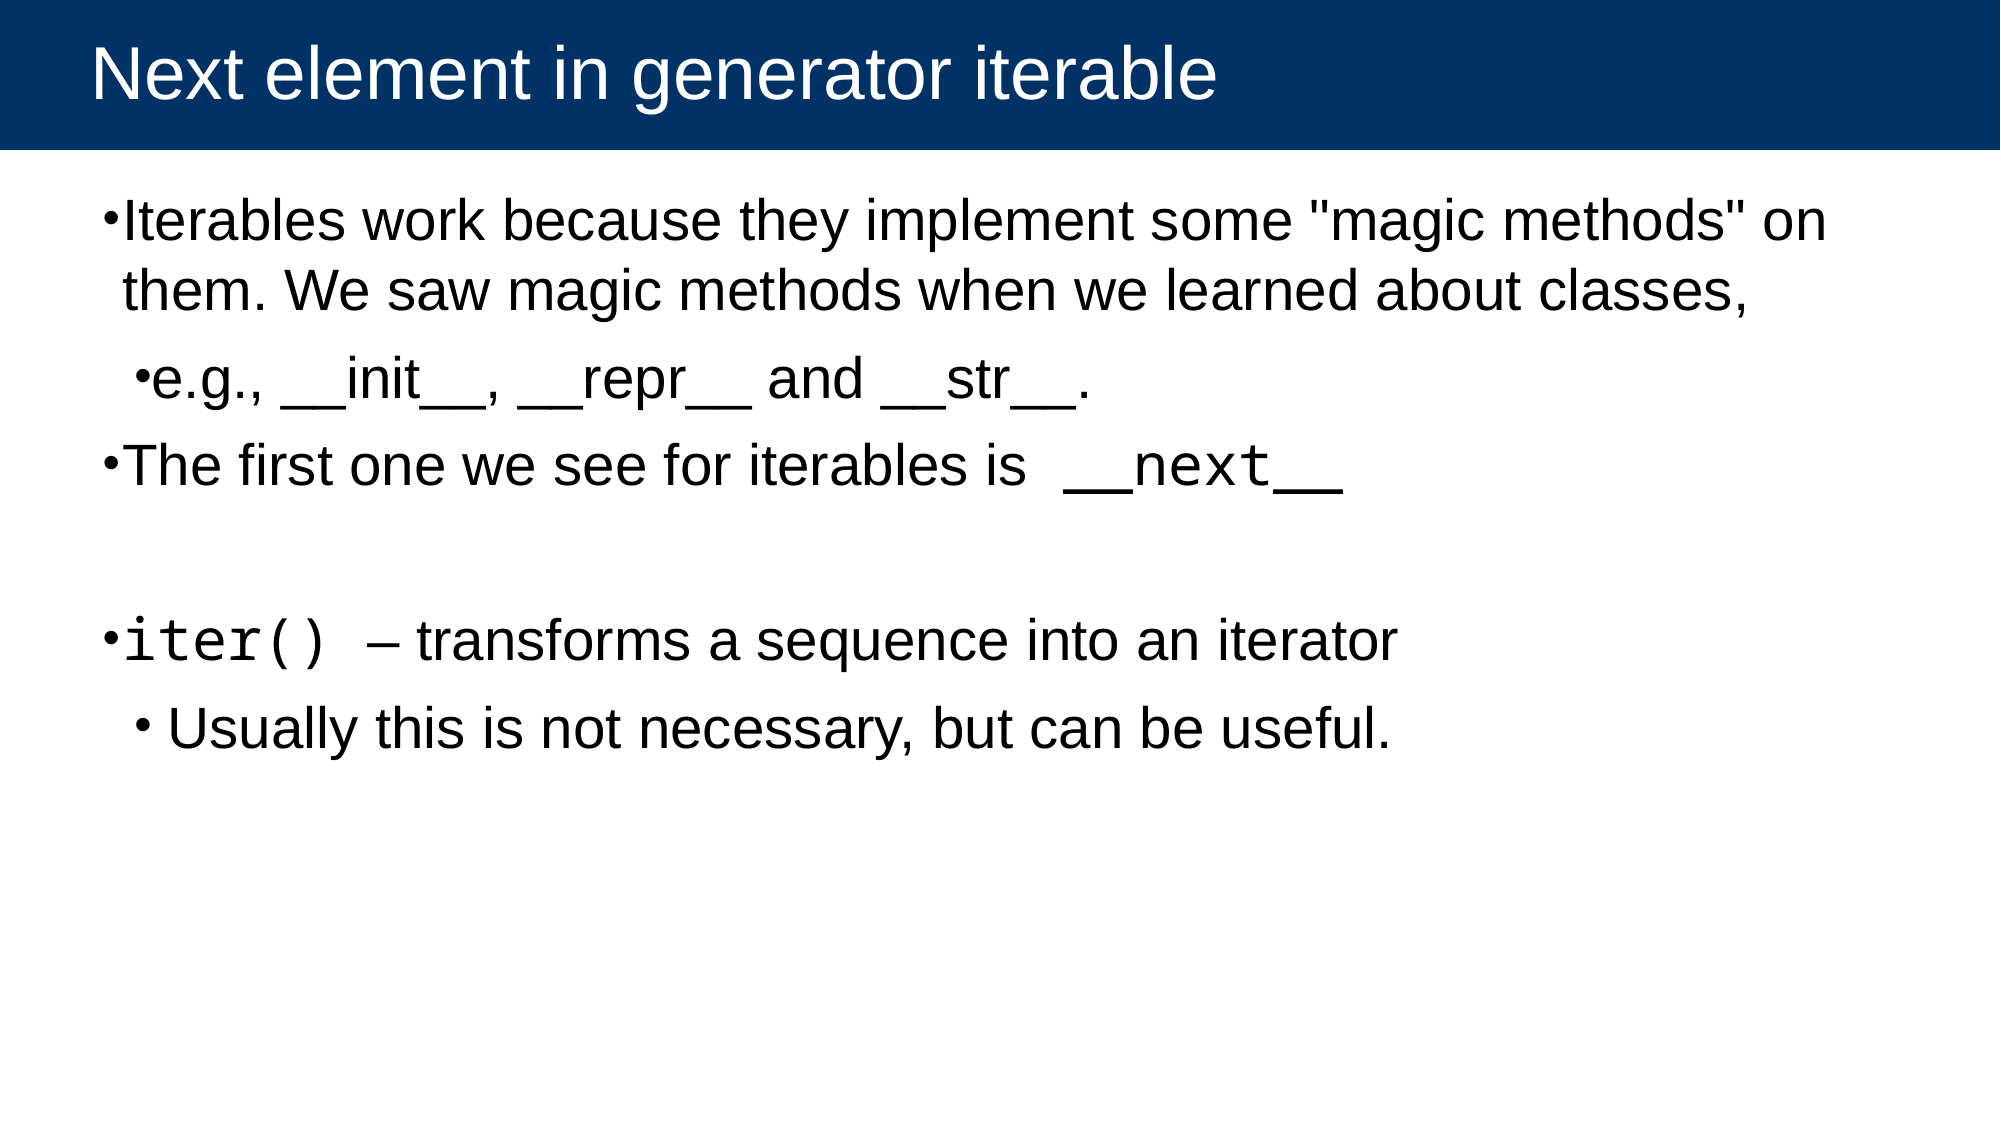

# Next element in generator iterable
Iterables work because they implement some "magic methods" on them. We saw magic methods when we learned about classes,
e.g., __init__, __repr__ and __str__.
The first one we see for iterables is __next__

iter() – transforms a sequence into an iterator
 Usually this is not necessary, but can be useful.